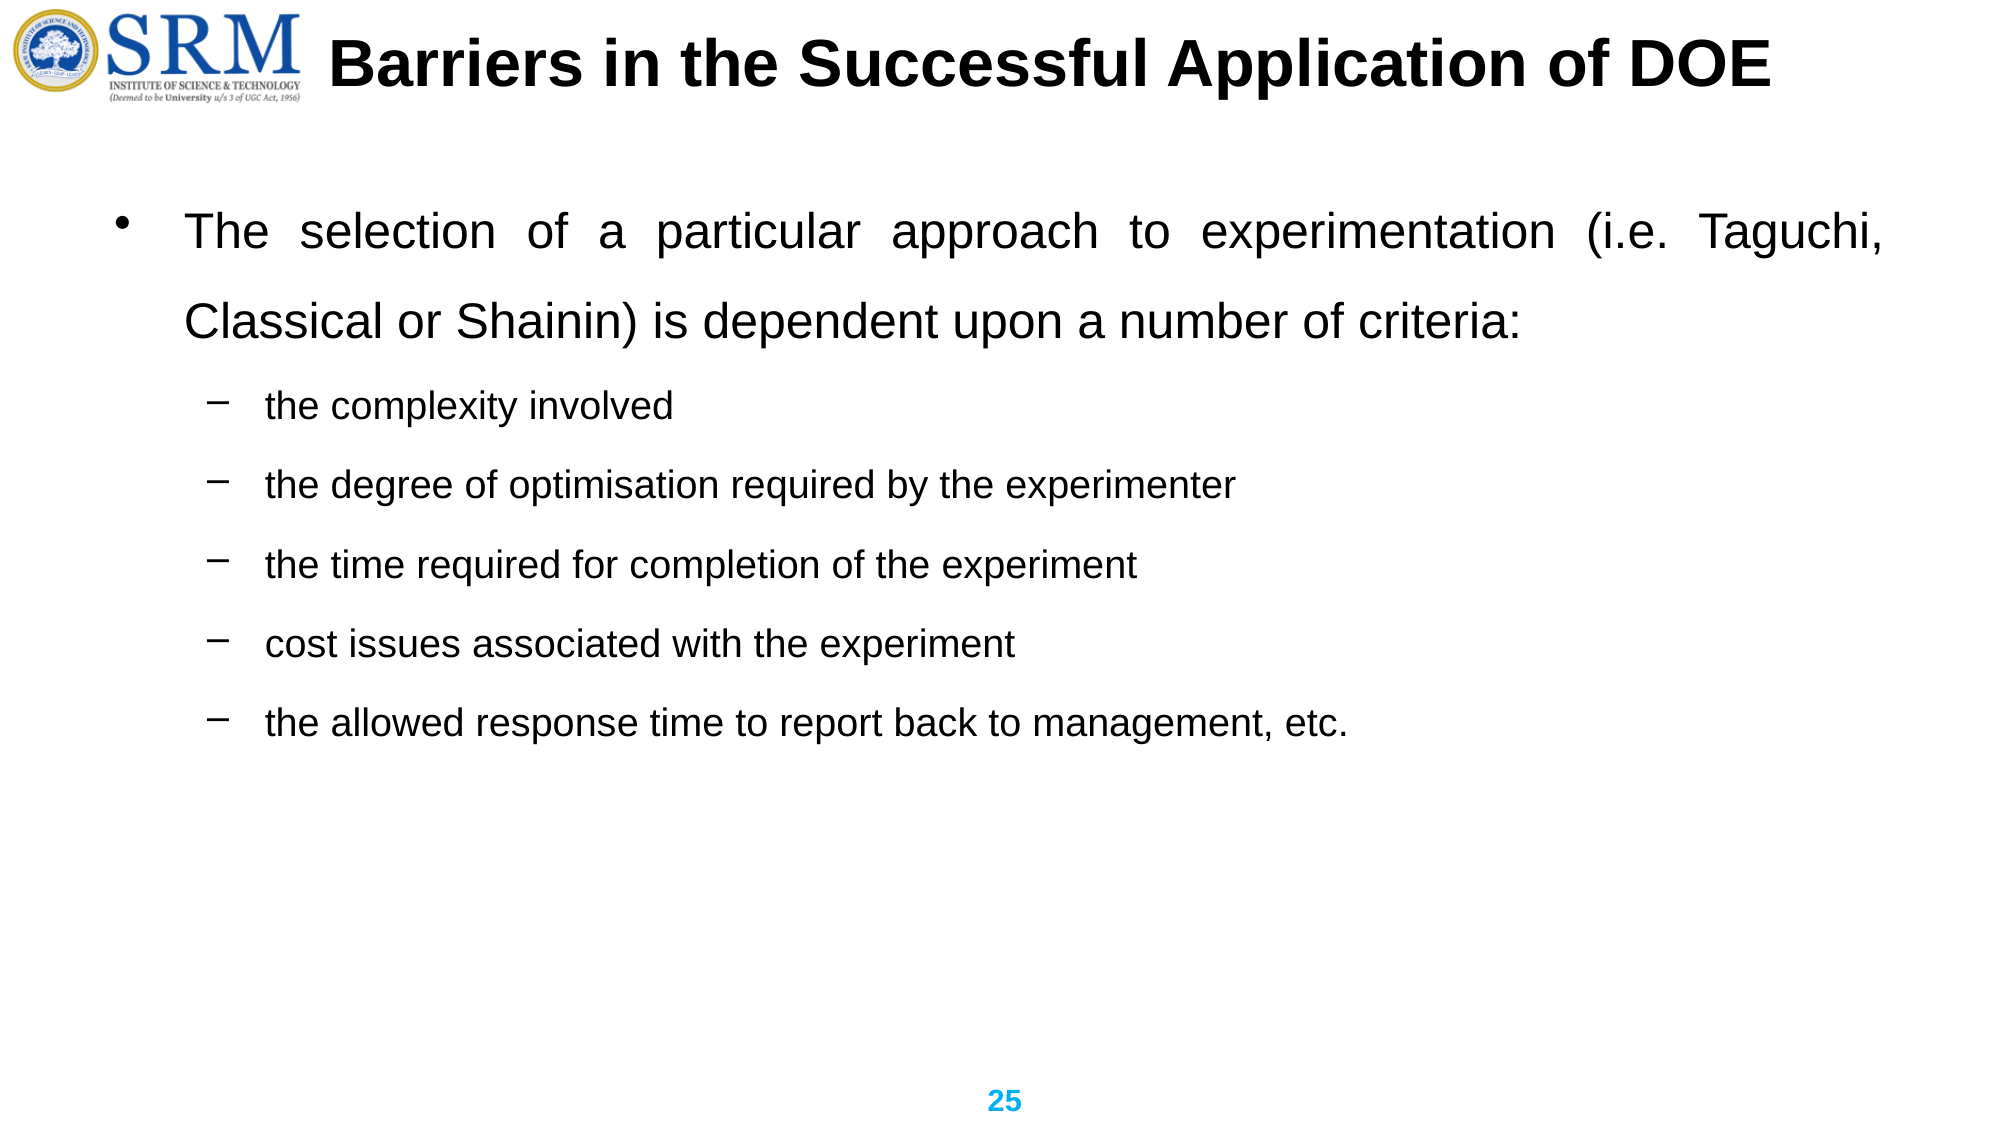

# Barriers in the Successful Application of DOE
The selection of a particular approach to experimentation (i.e. Taguchi, Classical or Shainin) is dependent upon a number of criteria:
the complexity involved
the degree of optimisation required by the experimenter
the time required for completion of the experiment
cost issues associated with the experiment
the allowed response time to report back to management, etc.

25